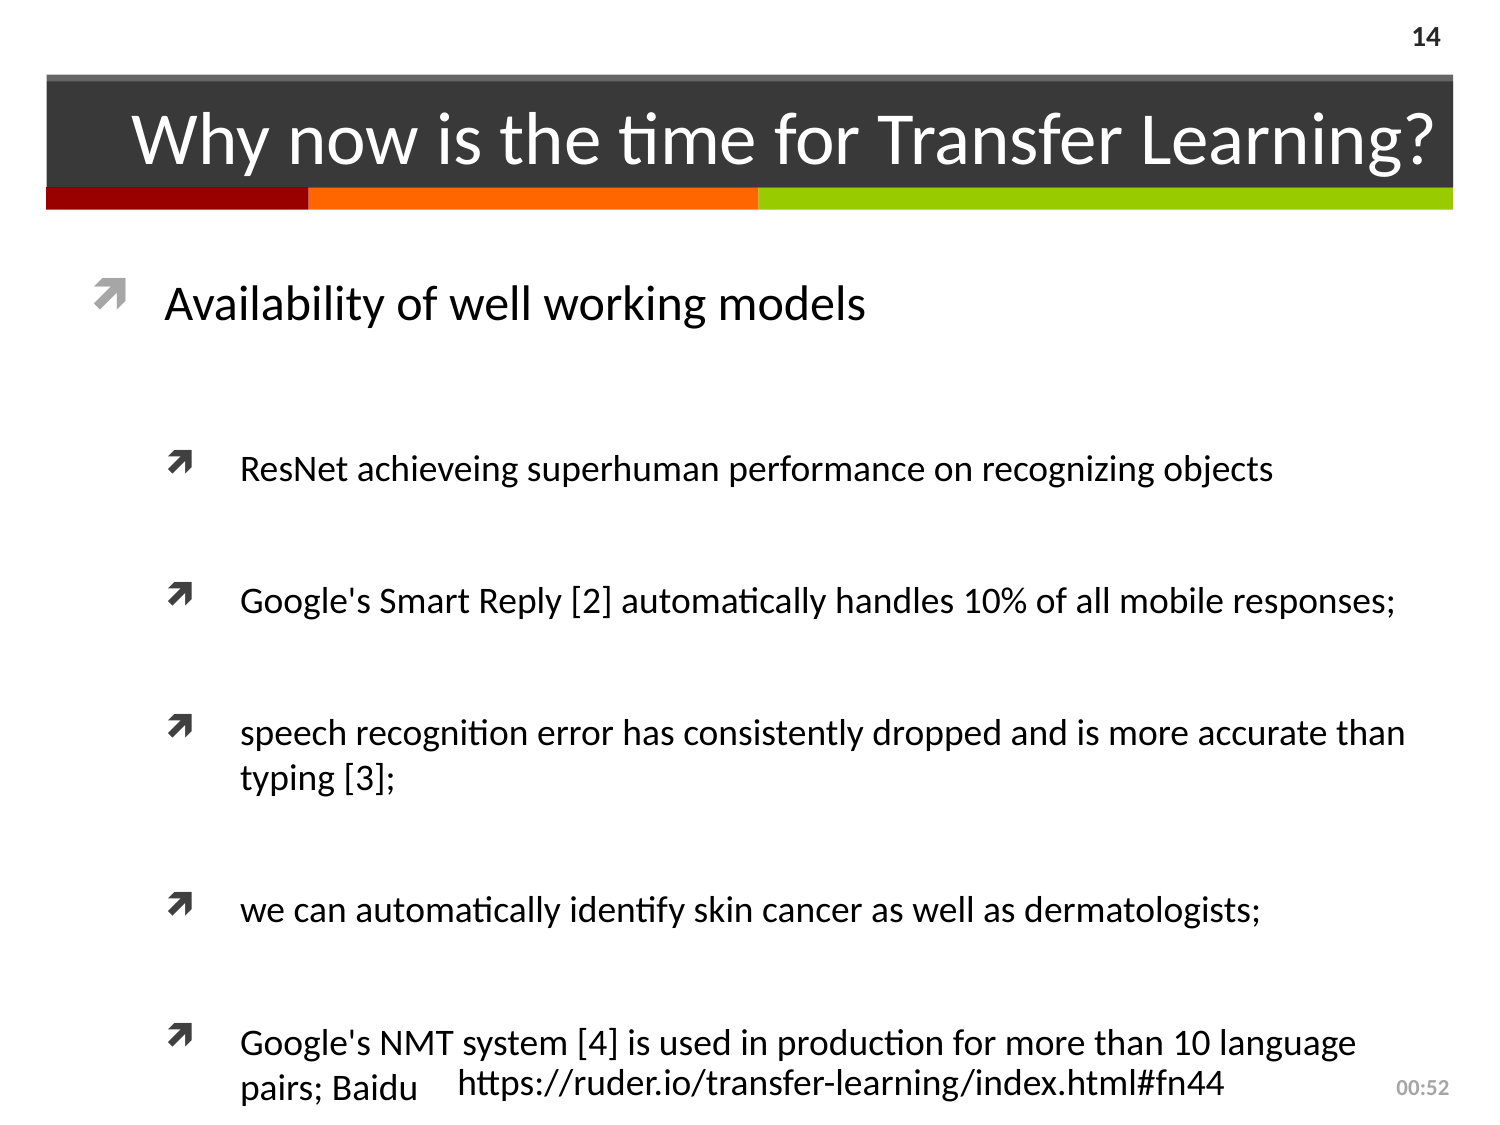

14
# Why now is the time for Transfer Learning?
Availability of well working models

ResNet achieveing superhuman performance on recognizing objects

Google's Smart Reply [2] automatically handles 10% of all mobile responses;

speech recognition error has consistently dropped and is more accurate than typing [3];

we can automatically identify skin cancer as well as dermatologists;

Google's NMT system [4] is used in production for more than 10 language pairs; Baidu

https://ruder.io/transfer-learning/index.html#fn44
00:52